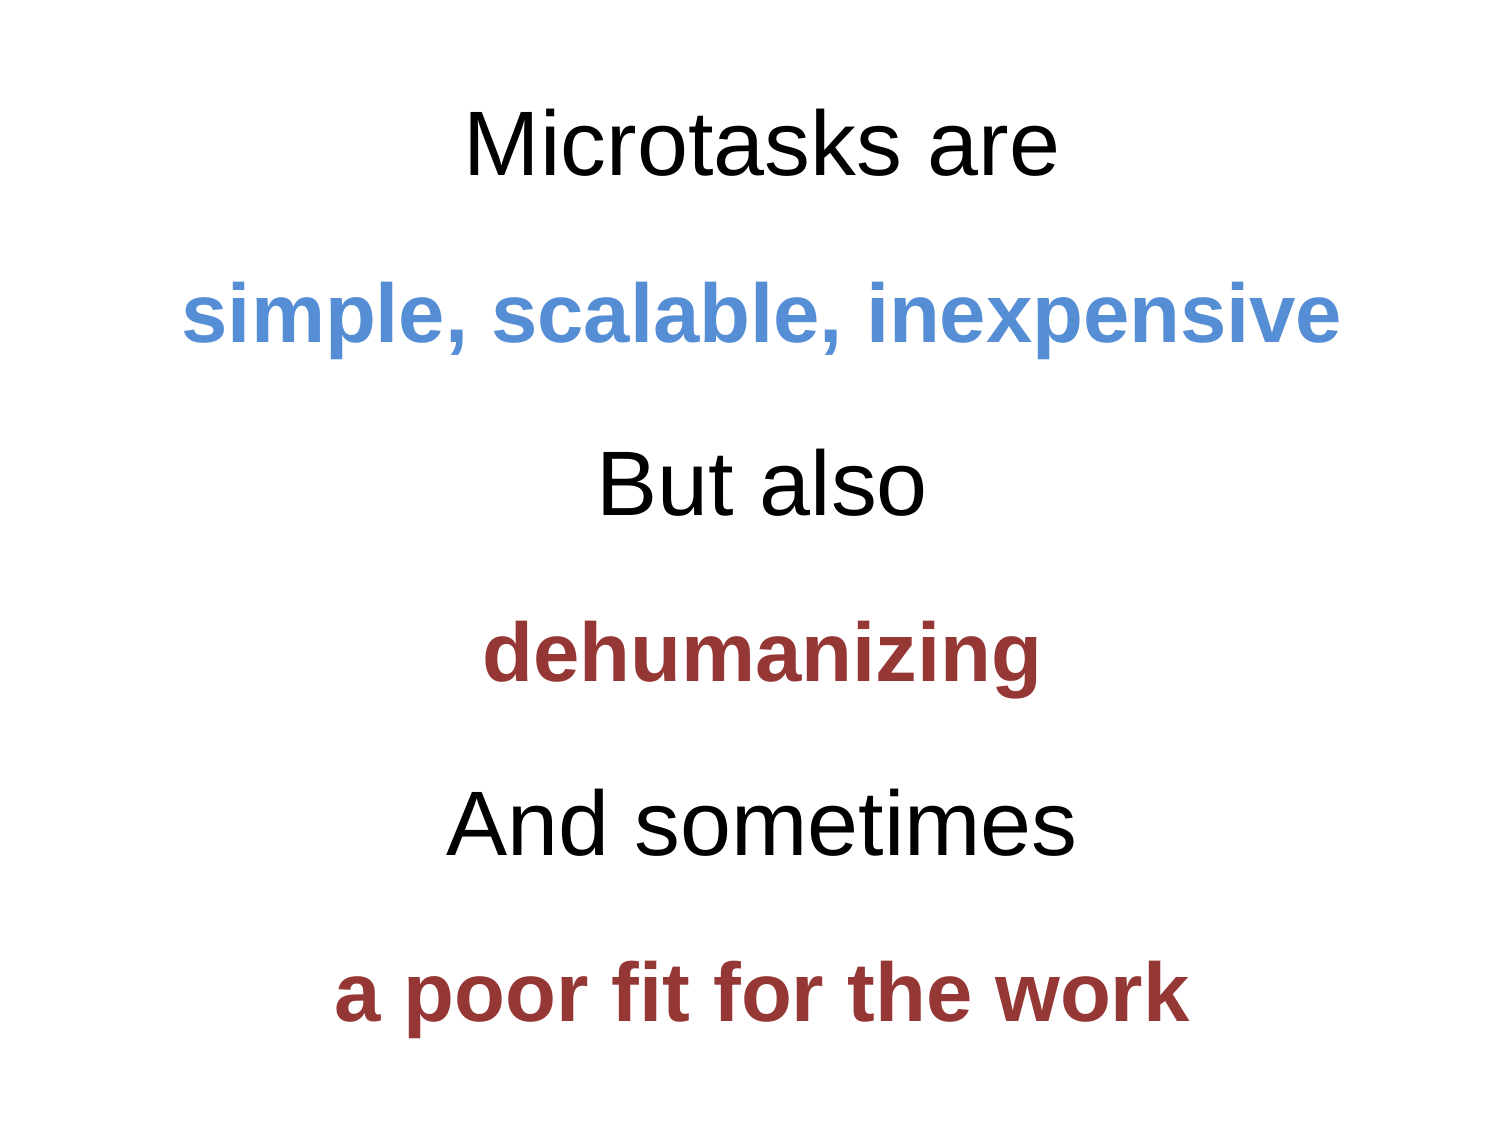

# Microtasks are
simple, scalable, inexpensive
But also
dehumanizing
And sometimes
a poor fit for the work